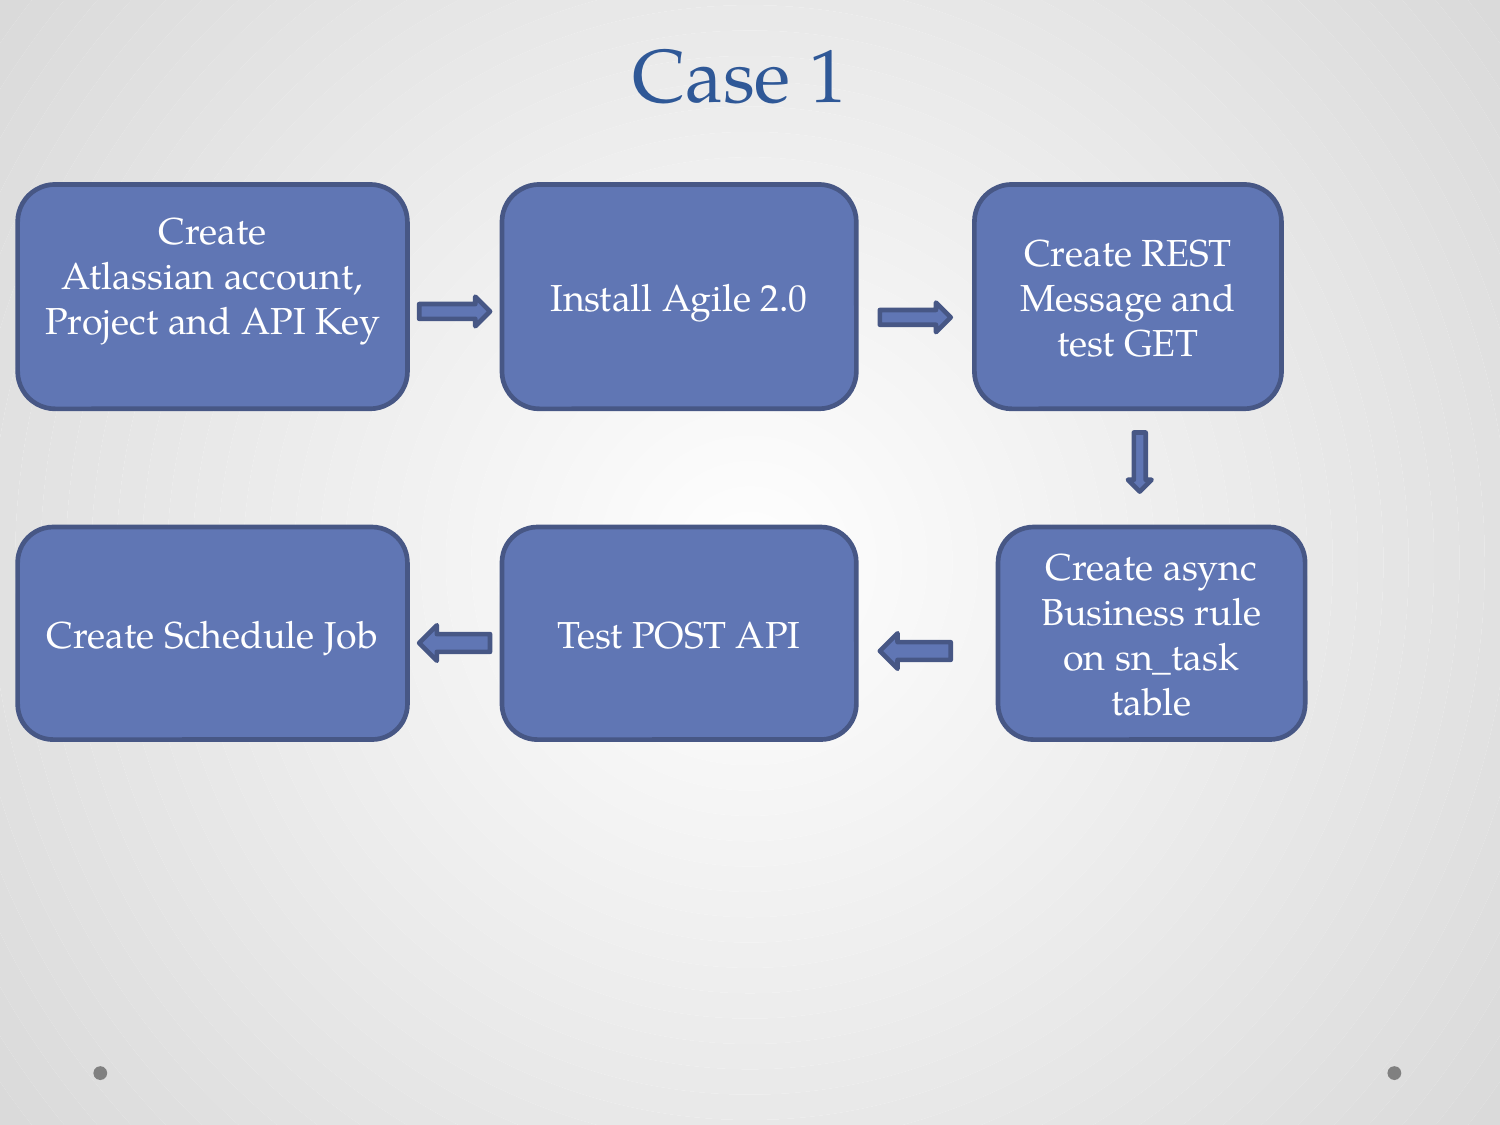

# Case 1
Create
Atlassian account,
Project and API Key

Install Agile 2.0
Create REST Message and test GET

Create Schedule Job
Test POST API
Create async Business rule on sn_task table